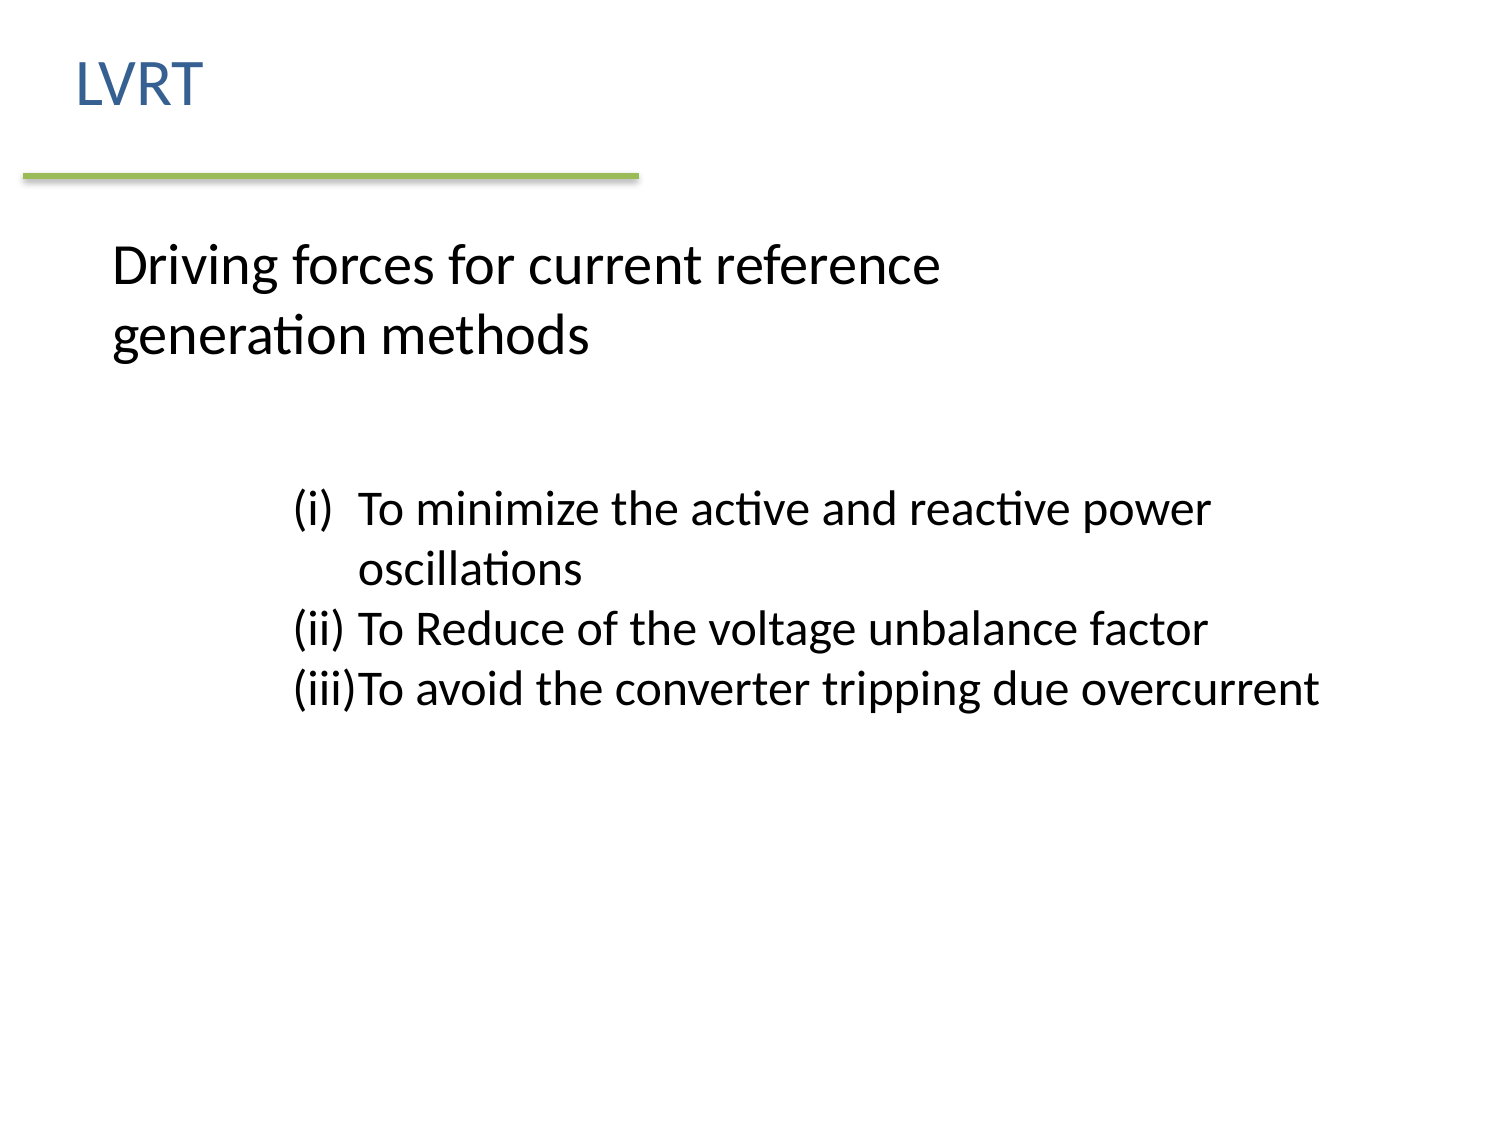

LVRT
Driving forces for current reference generation methods
To minimize the active and reactive power oscillations
To Reduce of the voltage unbalance factor
To avoid the converter tripping due overcurrent